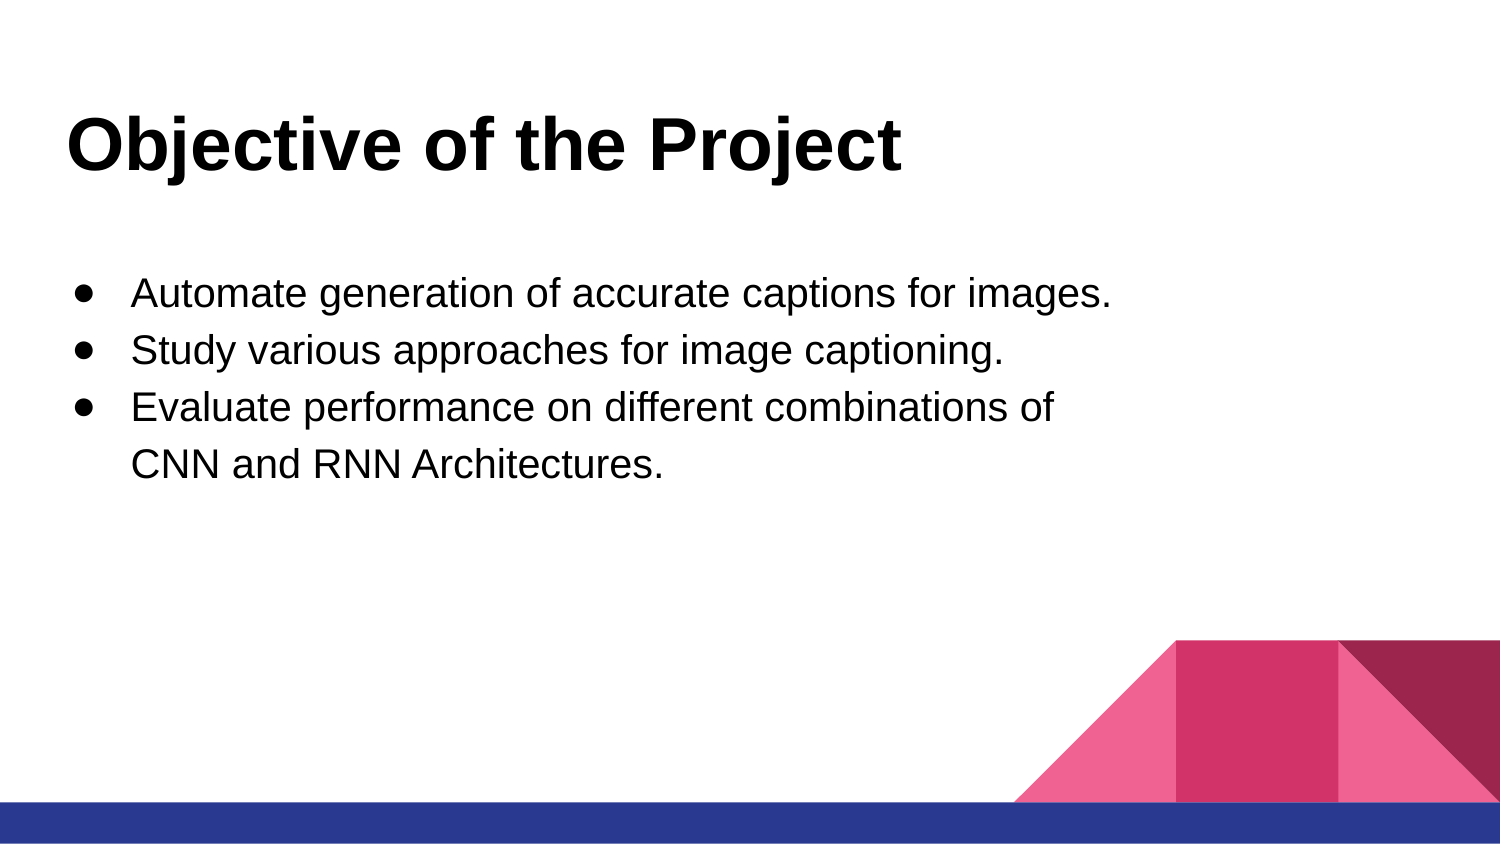

# Objective of the Project

Automate generation of accurate captions for images.
Study various approaches for image captioning.
Evaluate performance on different combinations of CNN and RNN Architectures.